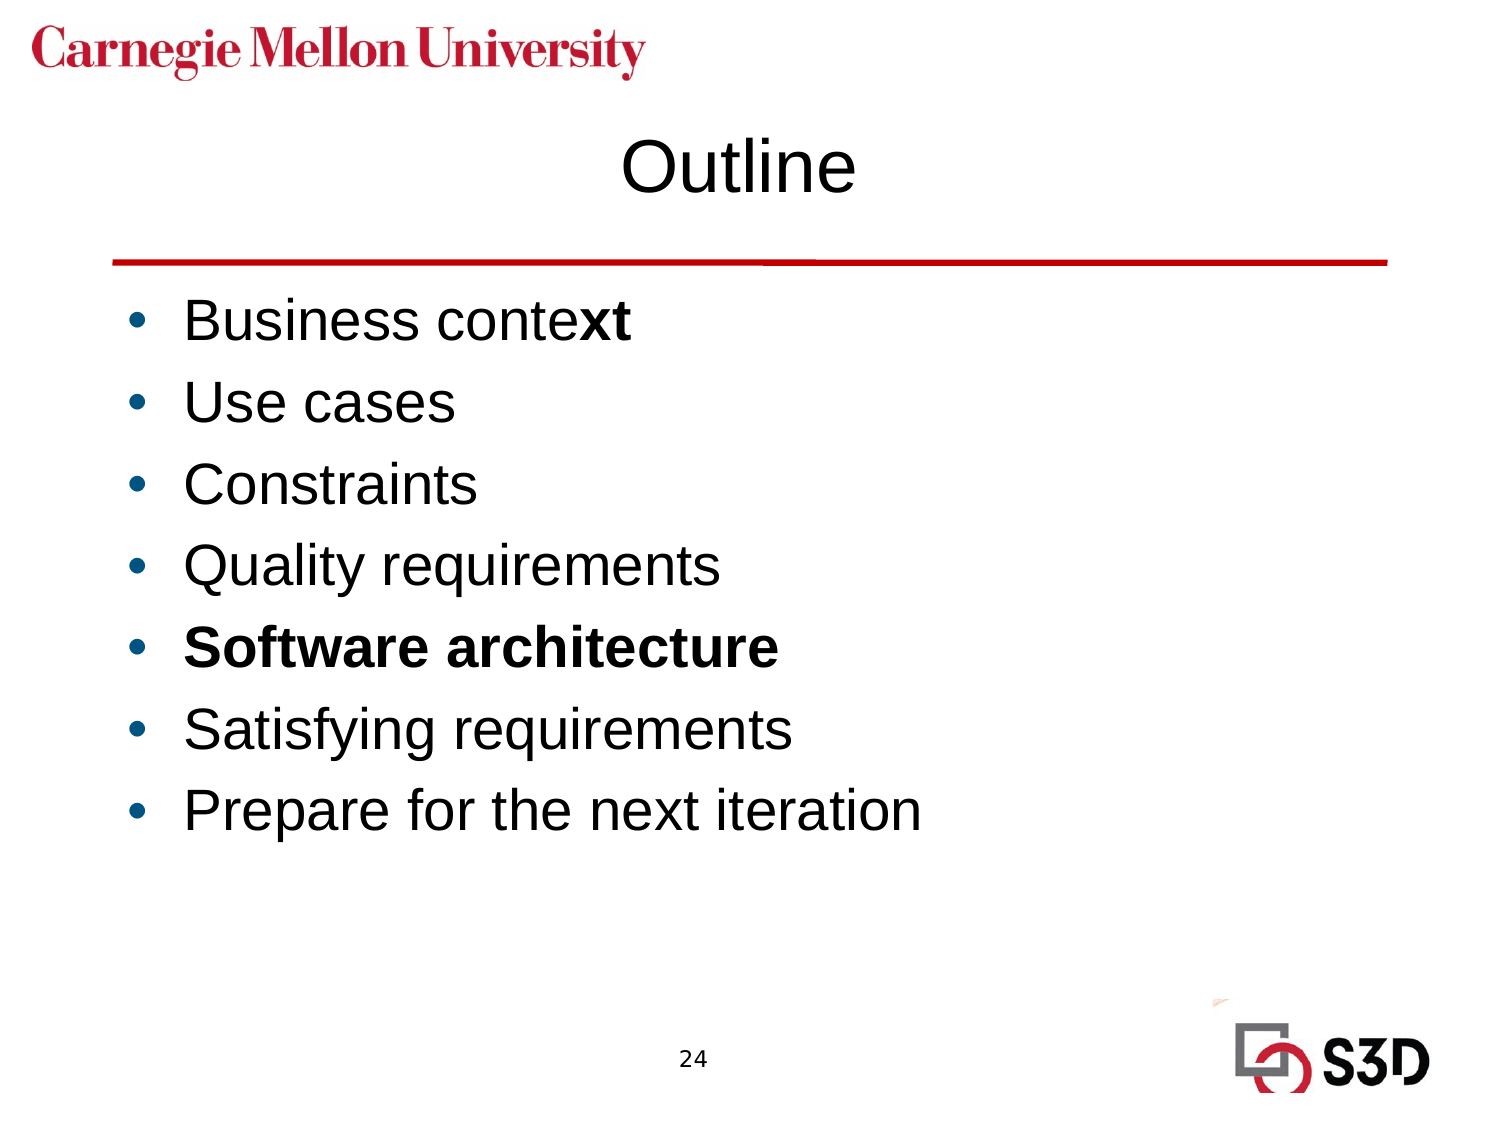

# Outline
Business context
Use cases
Constraints
Quality requirements
Software architecture
Satisfying requirements
Prepare for the next iteration